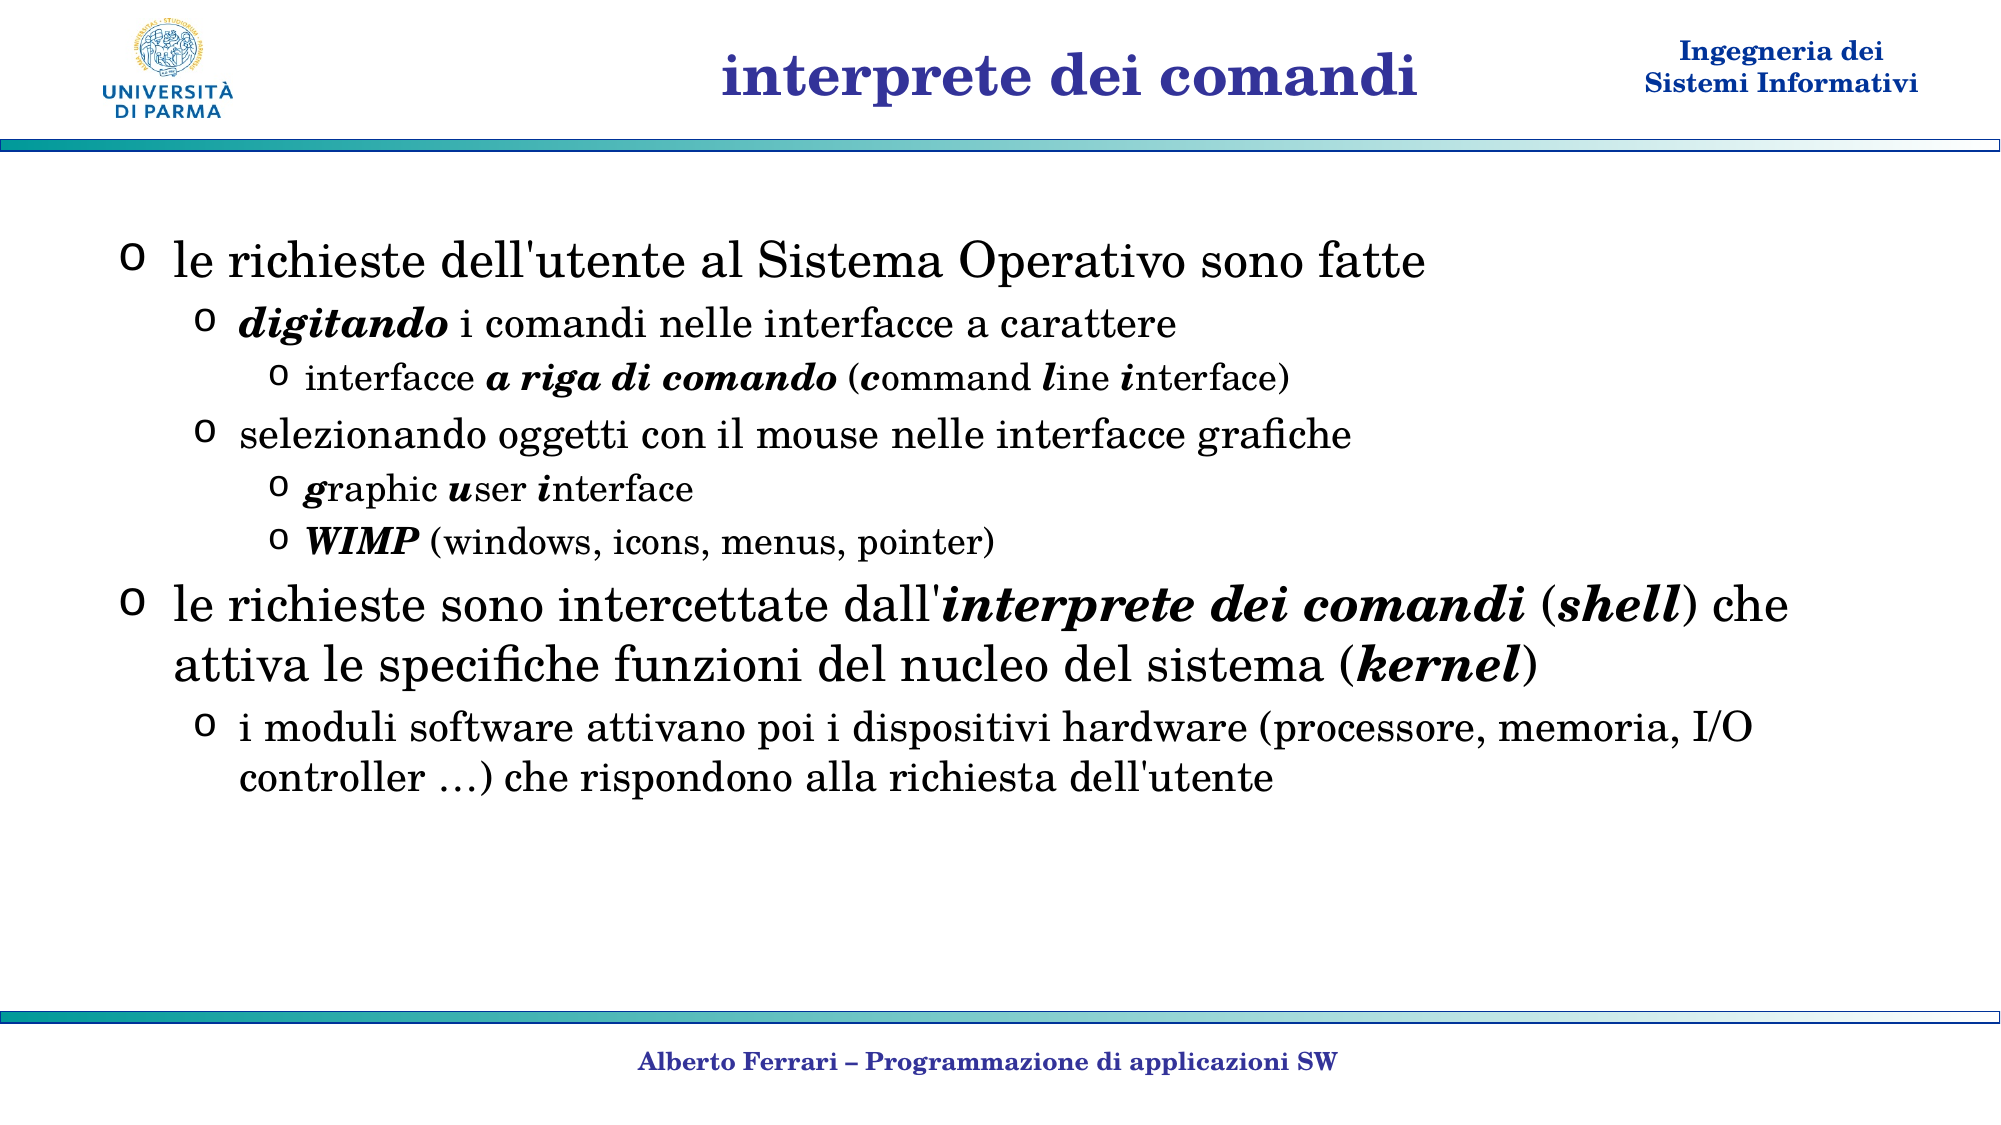

# interprete dei comandi
le richieste dell'utente al Sistema Operativo sono fatte
digitando i comandi nelle interfacce a carattere
interfacce a riga di comando (command line interface)
selezionando oggetti con il mouse nelle interfacce grafiche
graphic user interface
WIMP (windows, icons, menus, pointer)
le richieste sono intercettate dall'interprete dei comandi (shell) che attiva le specifiche funzioni del nucleo del sistema (kernel)
i moduli software attivano poi i dispositivi hardware (processore, memoria, I/O controller …) che rispondono alla richiesta dell'utente

Alberto Ferrari – Programmazione di applicazioni SW